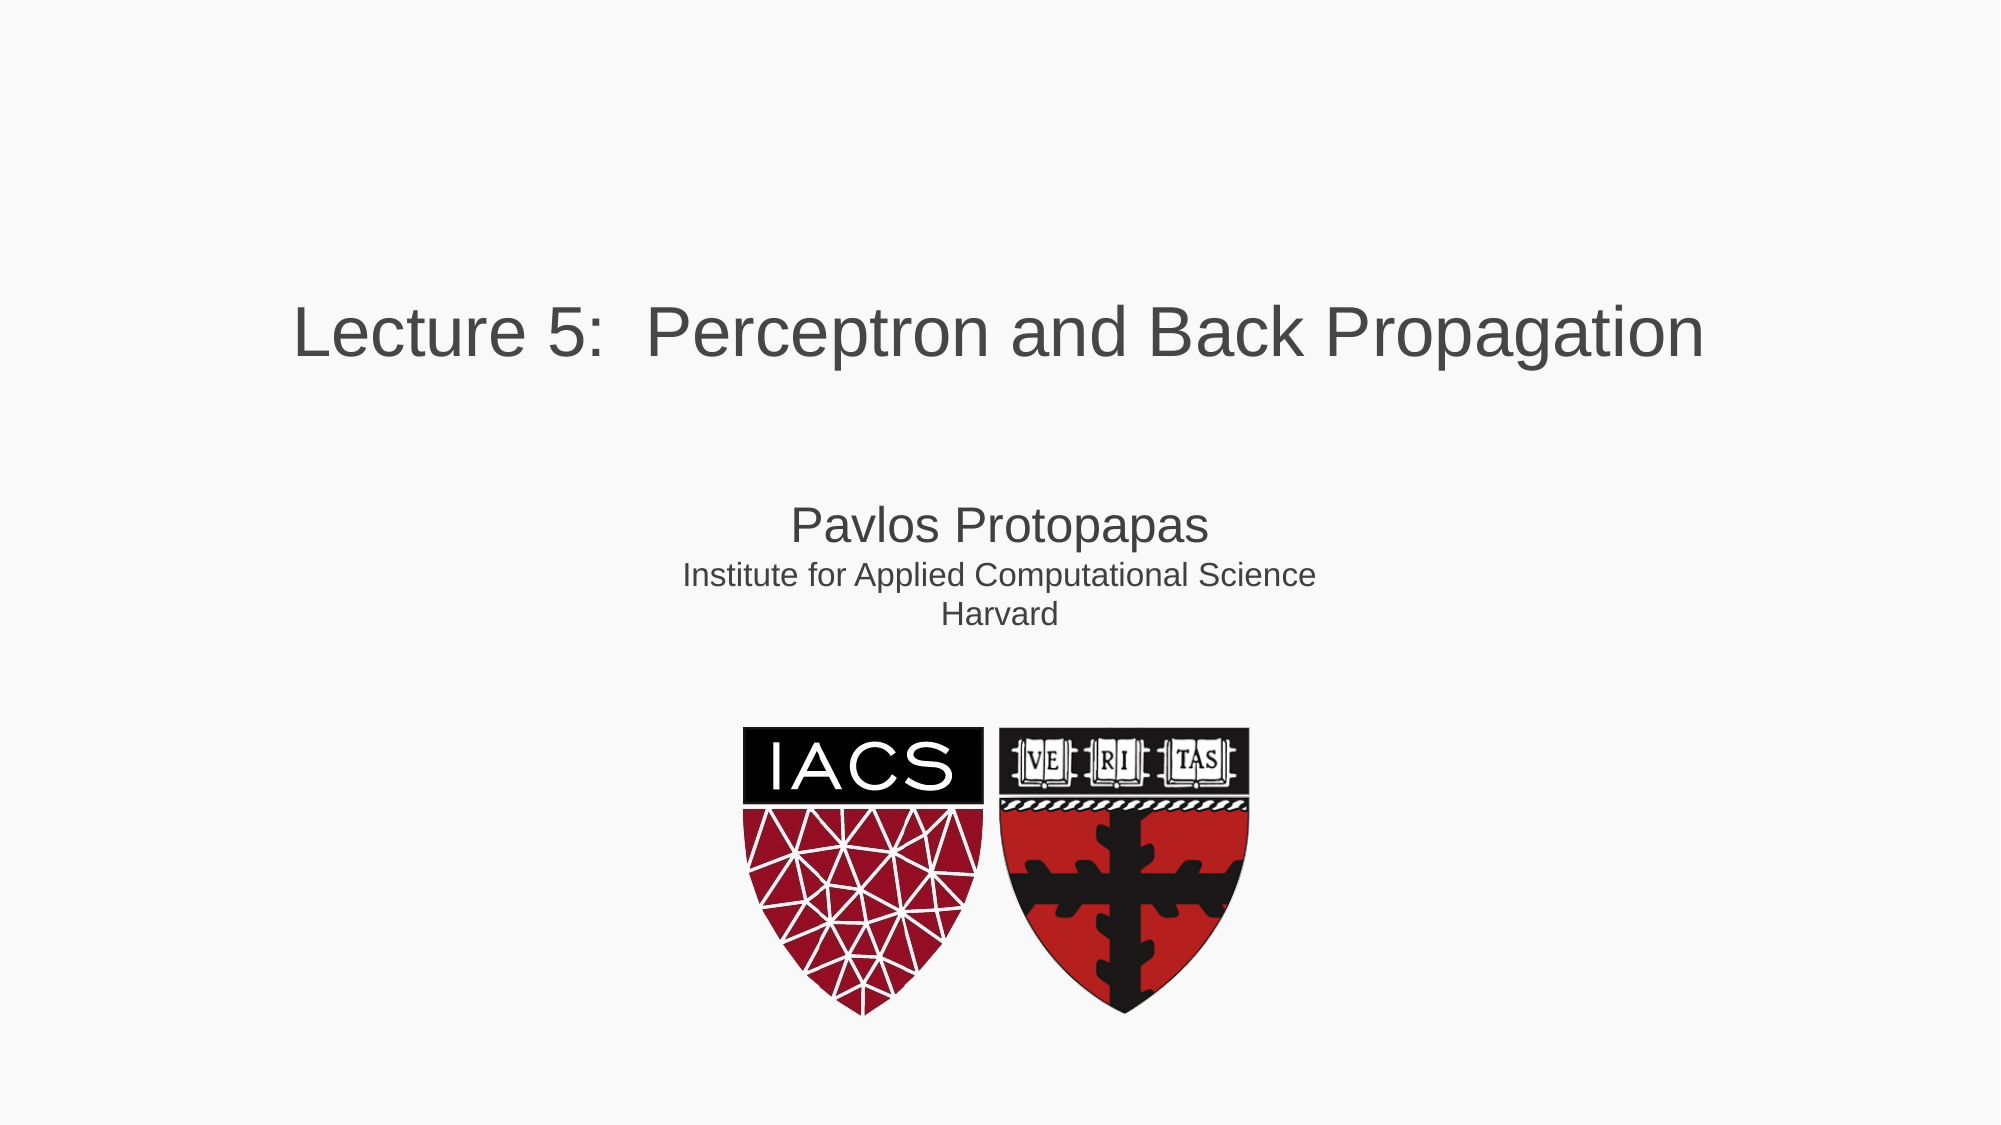

# Lecture 5:  Perceptron and Back Propagation